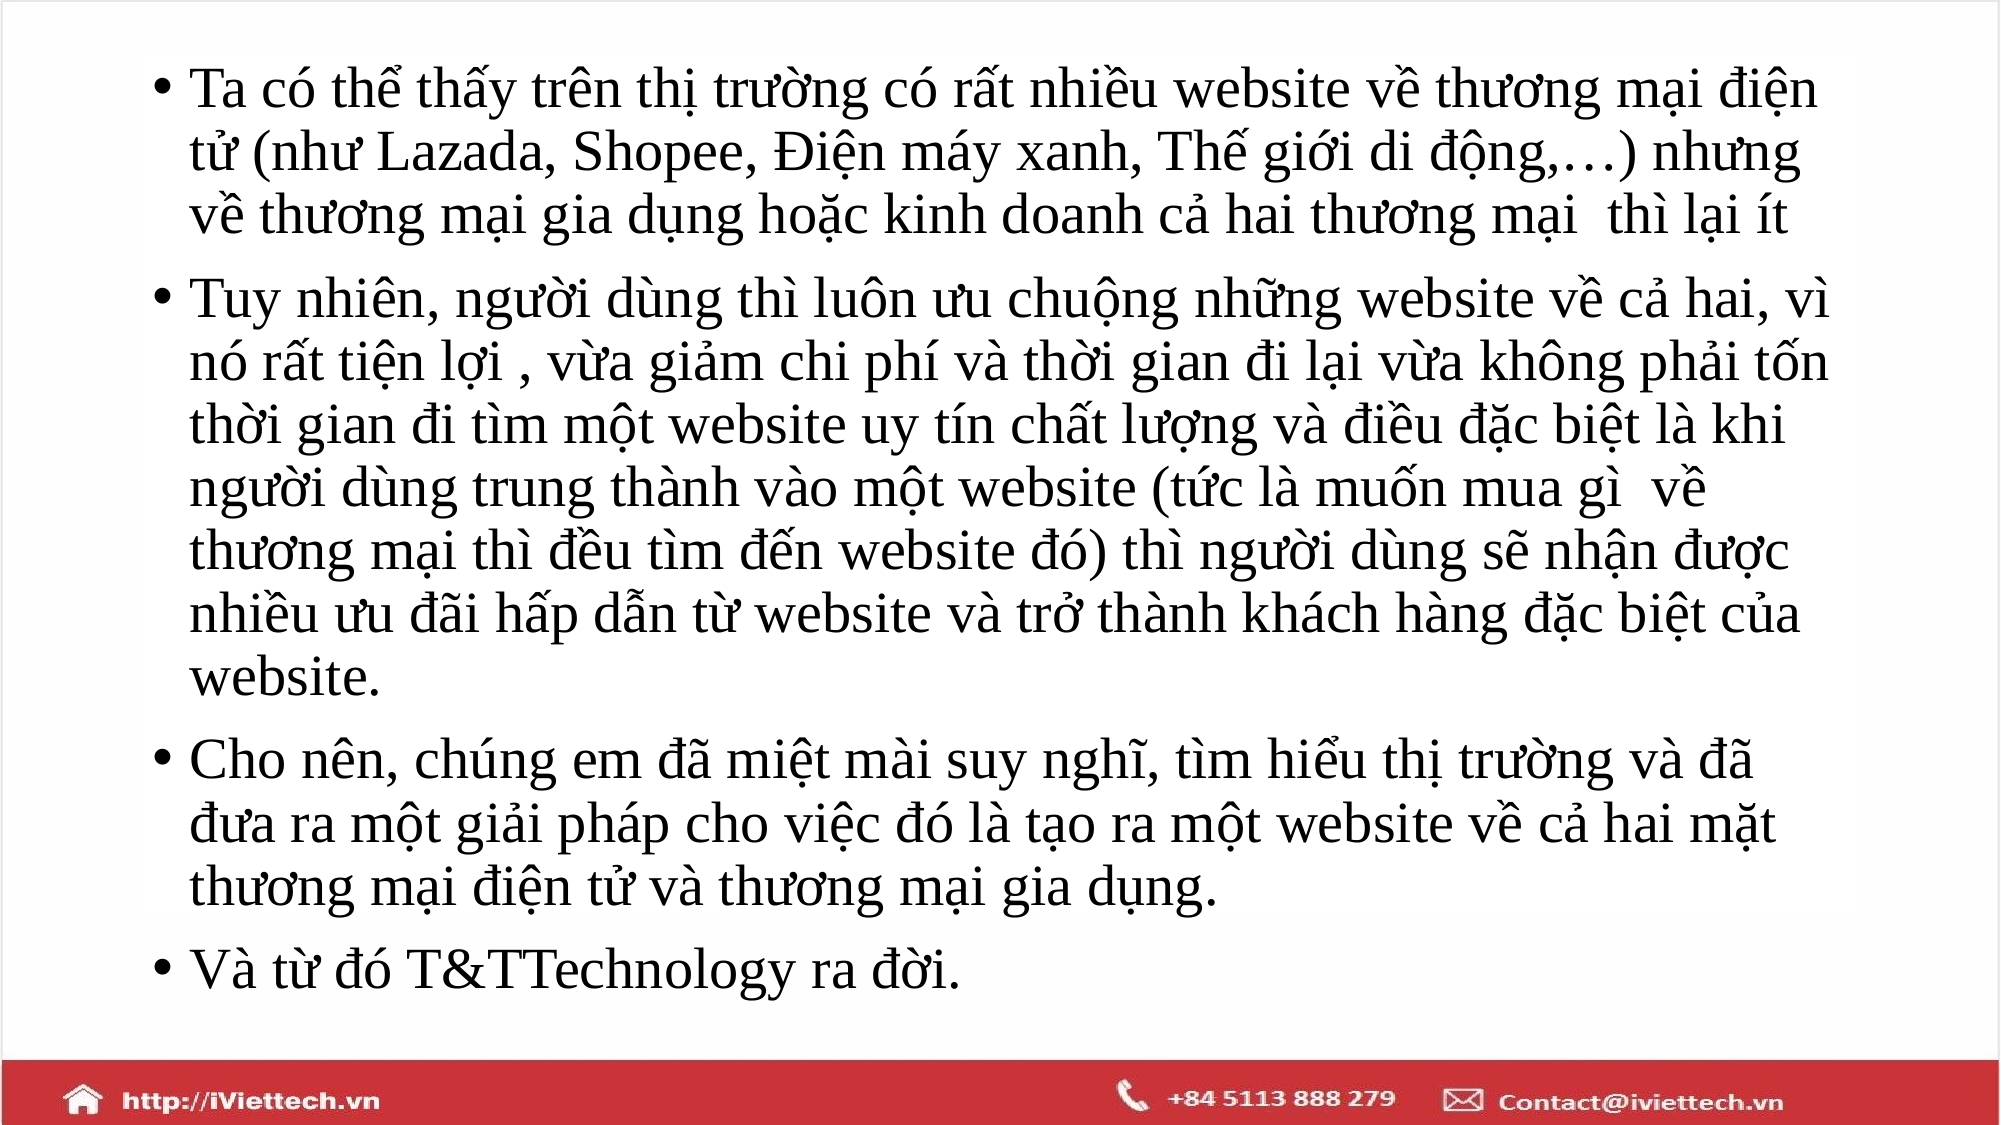

Ta có thể thấy trên thị trường có rất nhiều website về thương mại điện tử (như Lazada, Shopee, Điện máy xanh, Thế giới di động,…) nhưng về thương mại gia dụng hoặc kinh doanh cả hai thương mại  thì lại ít
Tuy nhiên, người dùng thì luôn ưu chuộng những website về cả hai, vì nó rất tiện lợi , vừa giảm chi phí và thời gian đi lại vừa không phải tốn thời gian đi tìm một website uy tín chất lượng và điều đặc biệt là khi người dùng trung thành vào một website (tức là muốn mua gì  về thương mại thì đều tìm đến website đó) thì người dùng sẽ nhận được nhiều ưu đãi hấp dẫn từ website và trở thành khách hàng đặc biệt của website.
Cho nên, chúng em đã miệt mài suy nghĩ, tìm hiểu thị trường và đã đưa ra một giải pháp cho việc đó là tạo ra một website về cả hai mặt thương mại điện tử và thương mại gia dụng.
Và từ đó T&TTechnology ra đời.